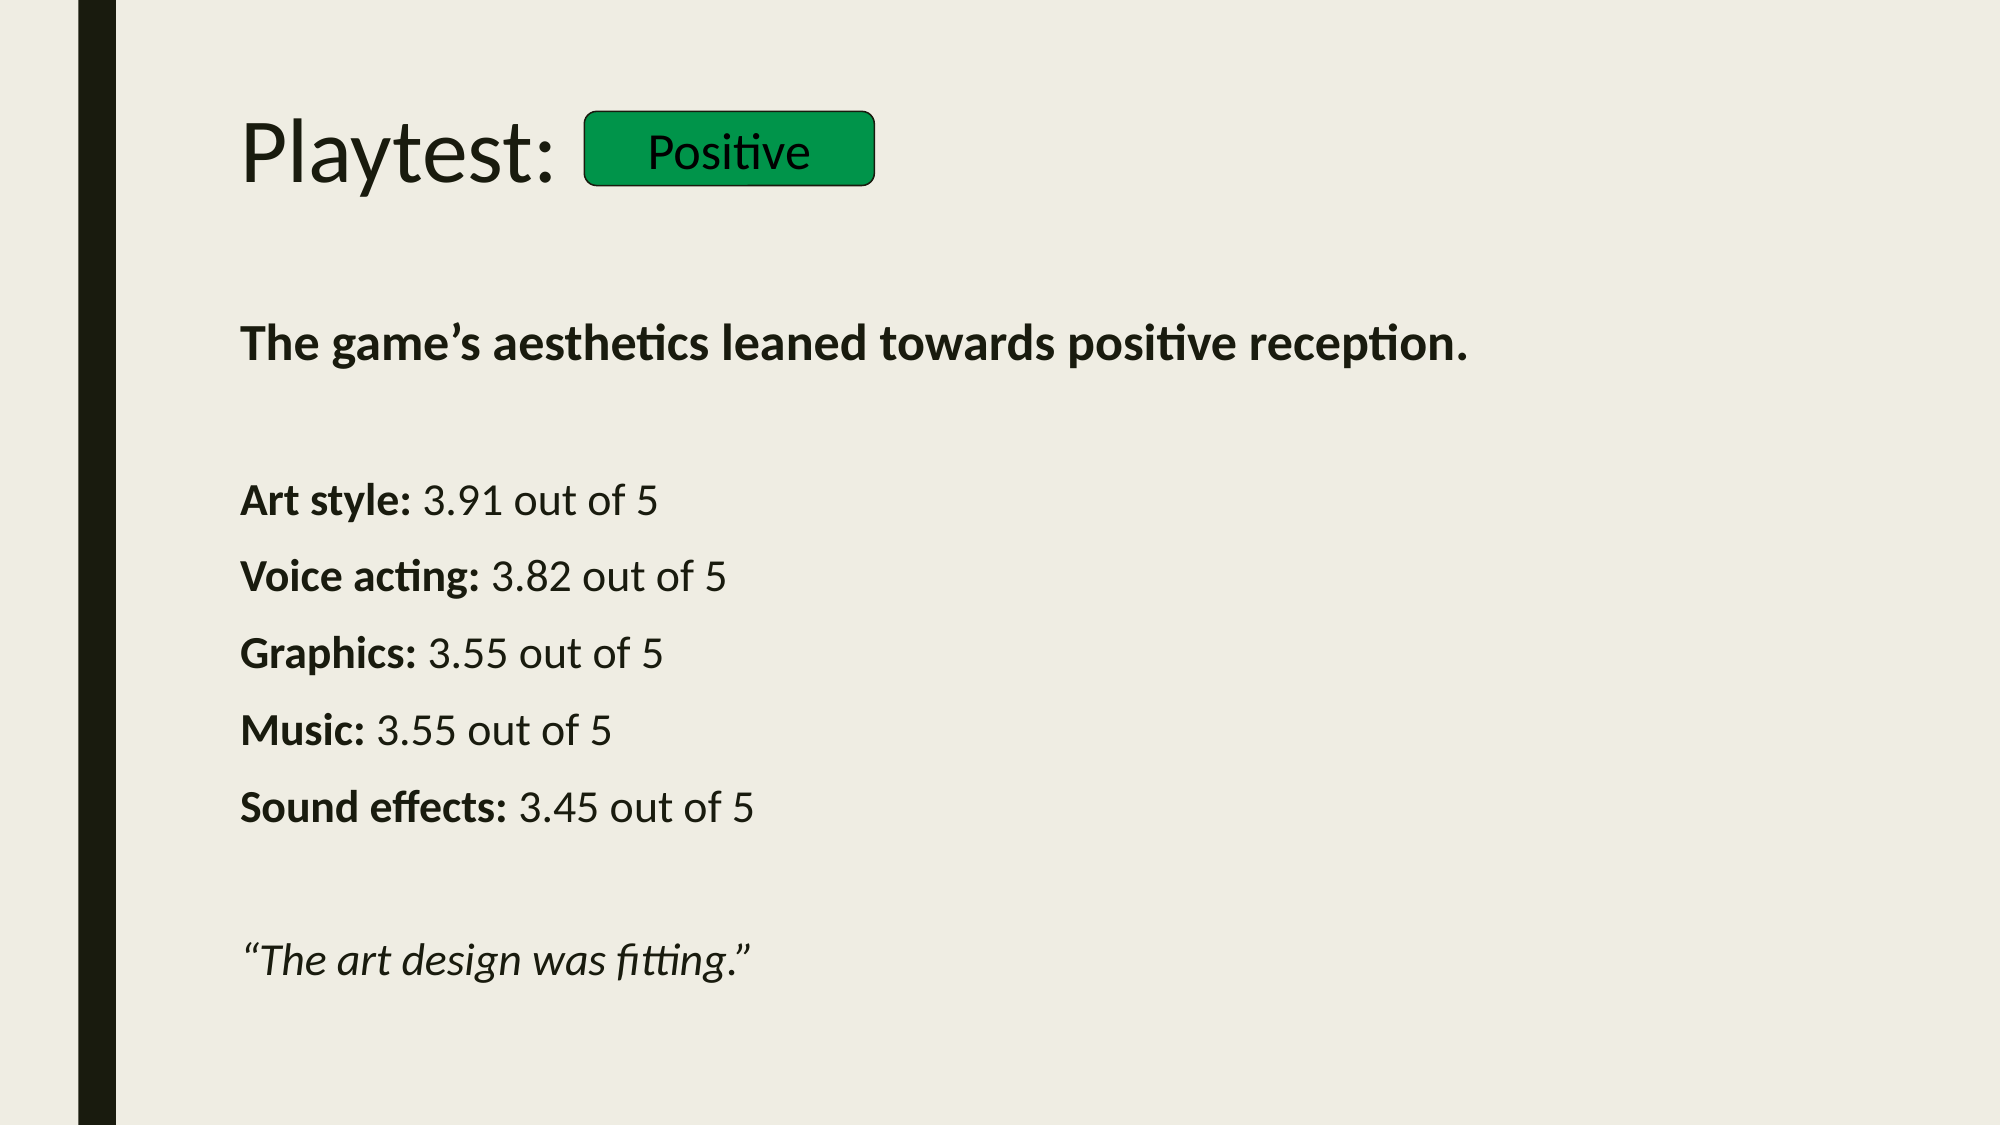

# Playtest:
Positive
The game’s aesthetics leaned towards positive reception.

Art style: 3.91 out of 5
Voice acting: 3.82 out of 5
Graphics: 3.55 out of 5
Music: 3.55 out of 5
Sound effects: 3.45 out of 5

“The art design was fitting.”